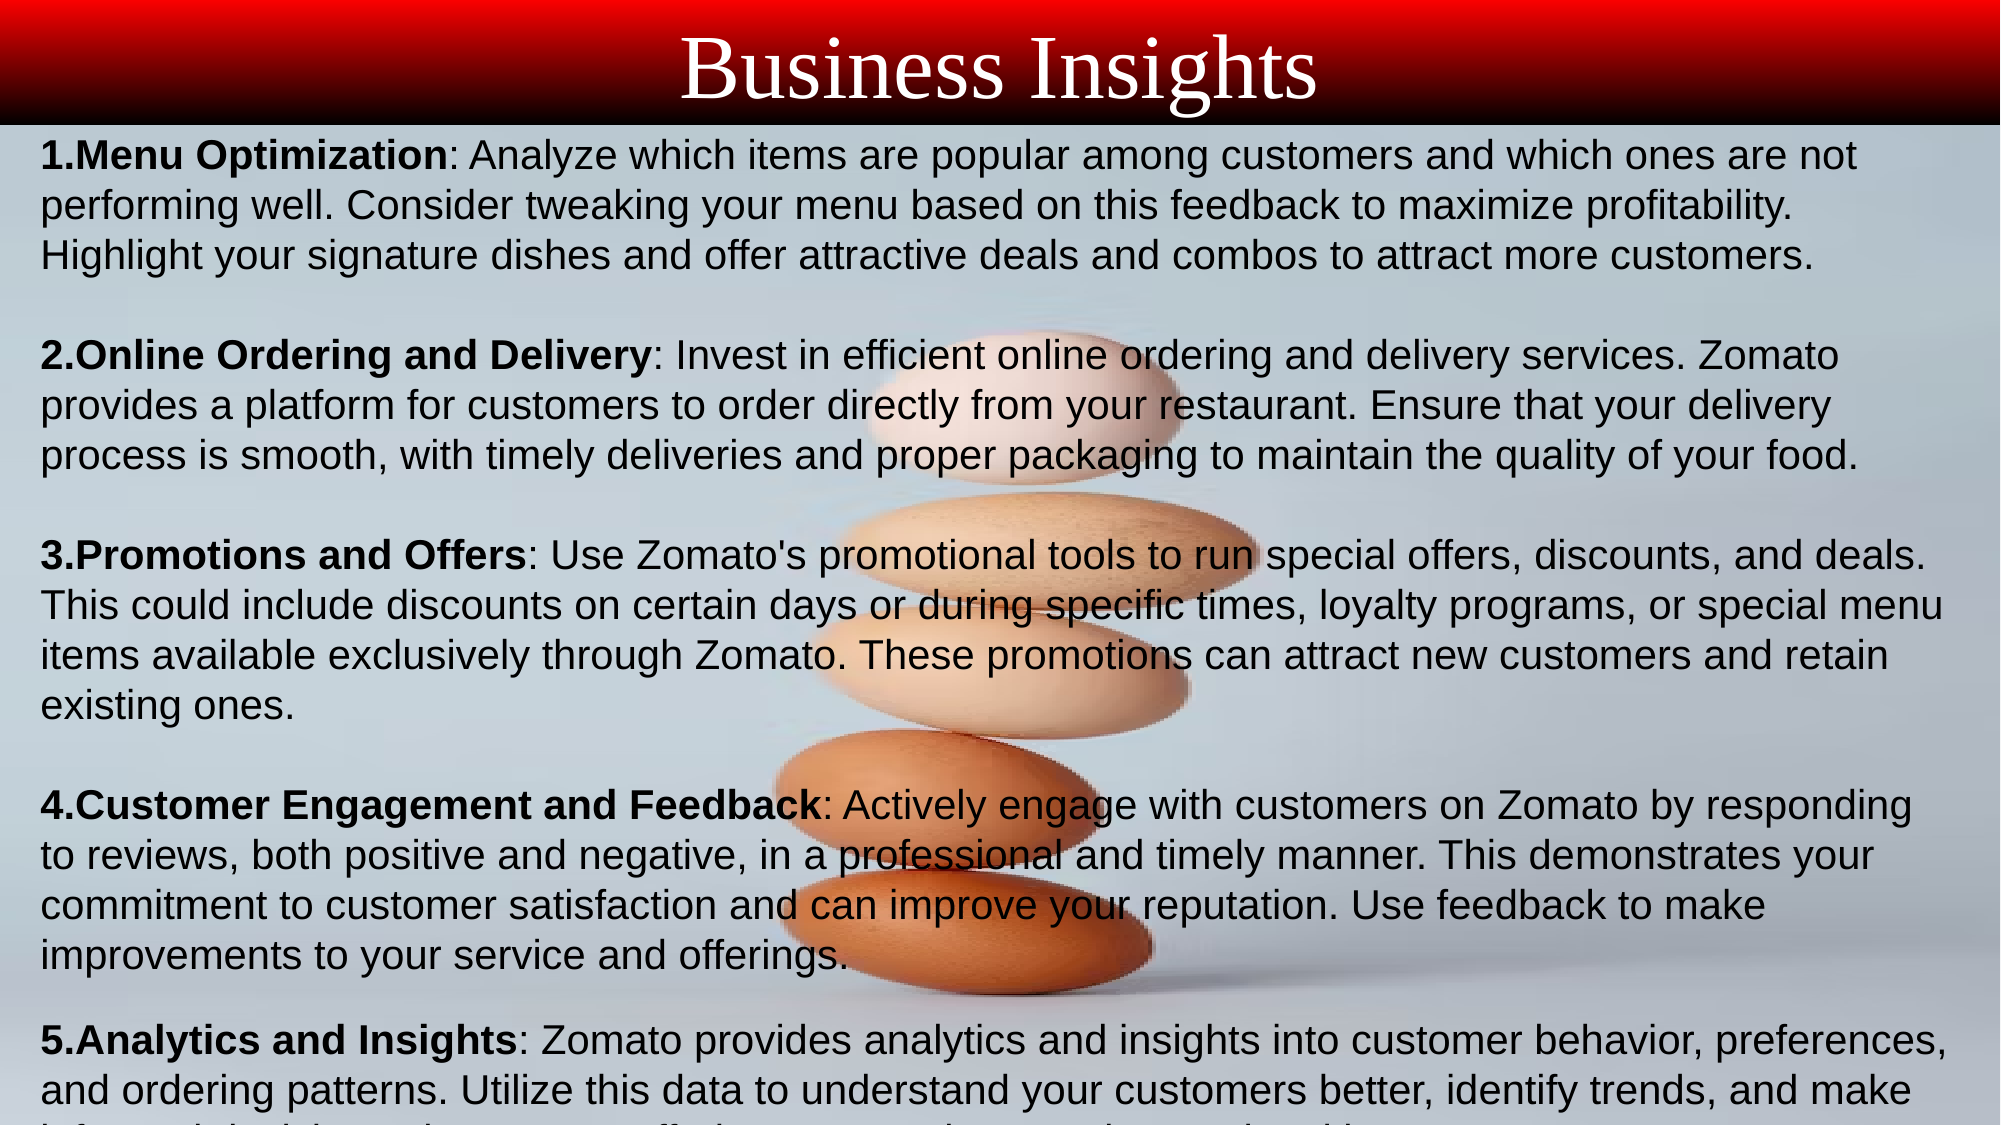

Business Insights
Menu Optimization: Analyze which items are popular among customers and which ones are not performing well. Consider tweaking your menu based on this feedback to maximize profitability. Highlight your signature dishes and offer attractive deals and combos to attract more customers.

Online Ordering and Delivery: Invest in efficient online ordering and delivery services. Zomato provides a platform for customers to order directly from your restaurant. Ensure that your delivery process is smooth, with timely deliveries and proper packaging to maintain the quality of your food.

Promotions and Offers: Use Zomato's promotional tools to run special offers, discounts, and deals. This could include discounts on certain days or during specific times, loyalty programs, or special menu items available exclusively through Zomato. These promotions can attract new customers and retain existing ones.

Customer Engagement and Feedback: Actively engage with customers on Zomato by responding to reviews, both positive and negative, in a professional and timely manner. This demonstrates your commitment to customer satisfaction and can improve your reputation. Use feedback to make improvements to your service and offerings.

Analytics and Insights: Zomato provides analytics and insights into customer behavior, preferences, and ordering patterns. Utilize this data to understand your customers better, identify trends, and make informed decisions about menu offerings, promotions, and operational improvements.